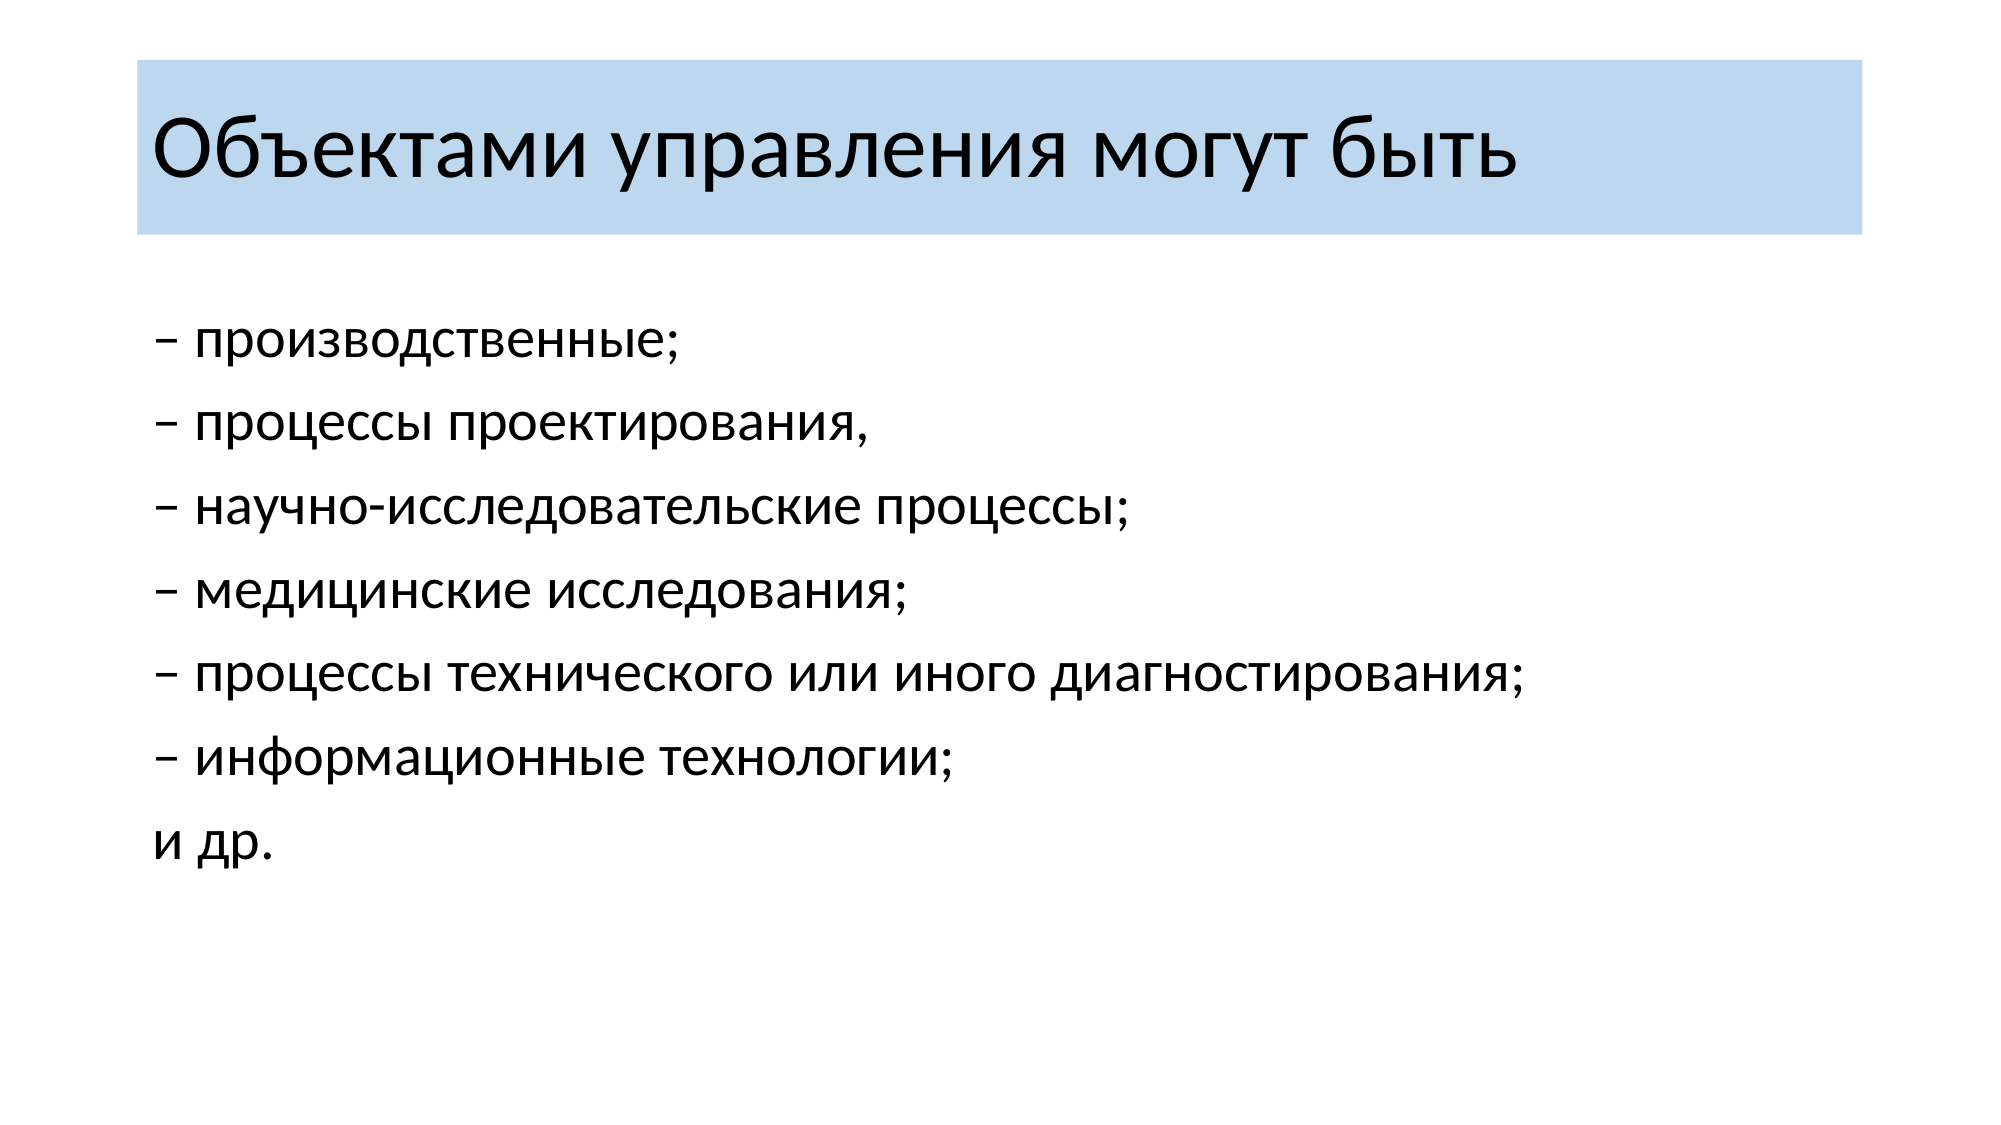

# Объектами управления могут быть
– производственные;
– процессы проектирования,
– научно-исследовательские процессы;
– медицинские исследования;
– процессы технического или иного диагностирования;
– информационные технологии;
и др.